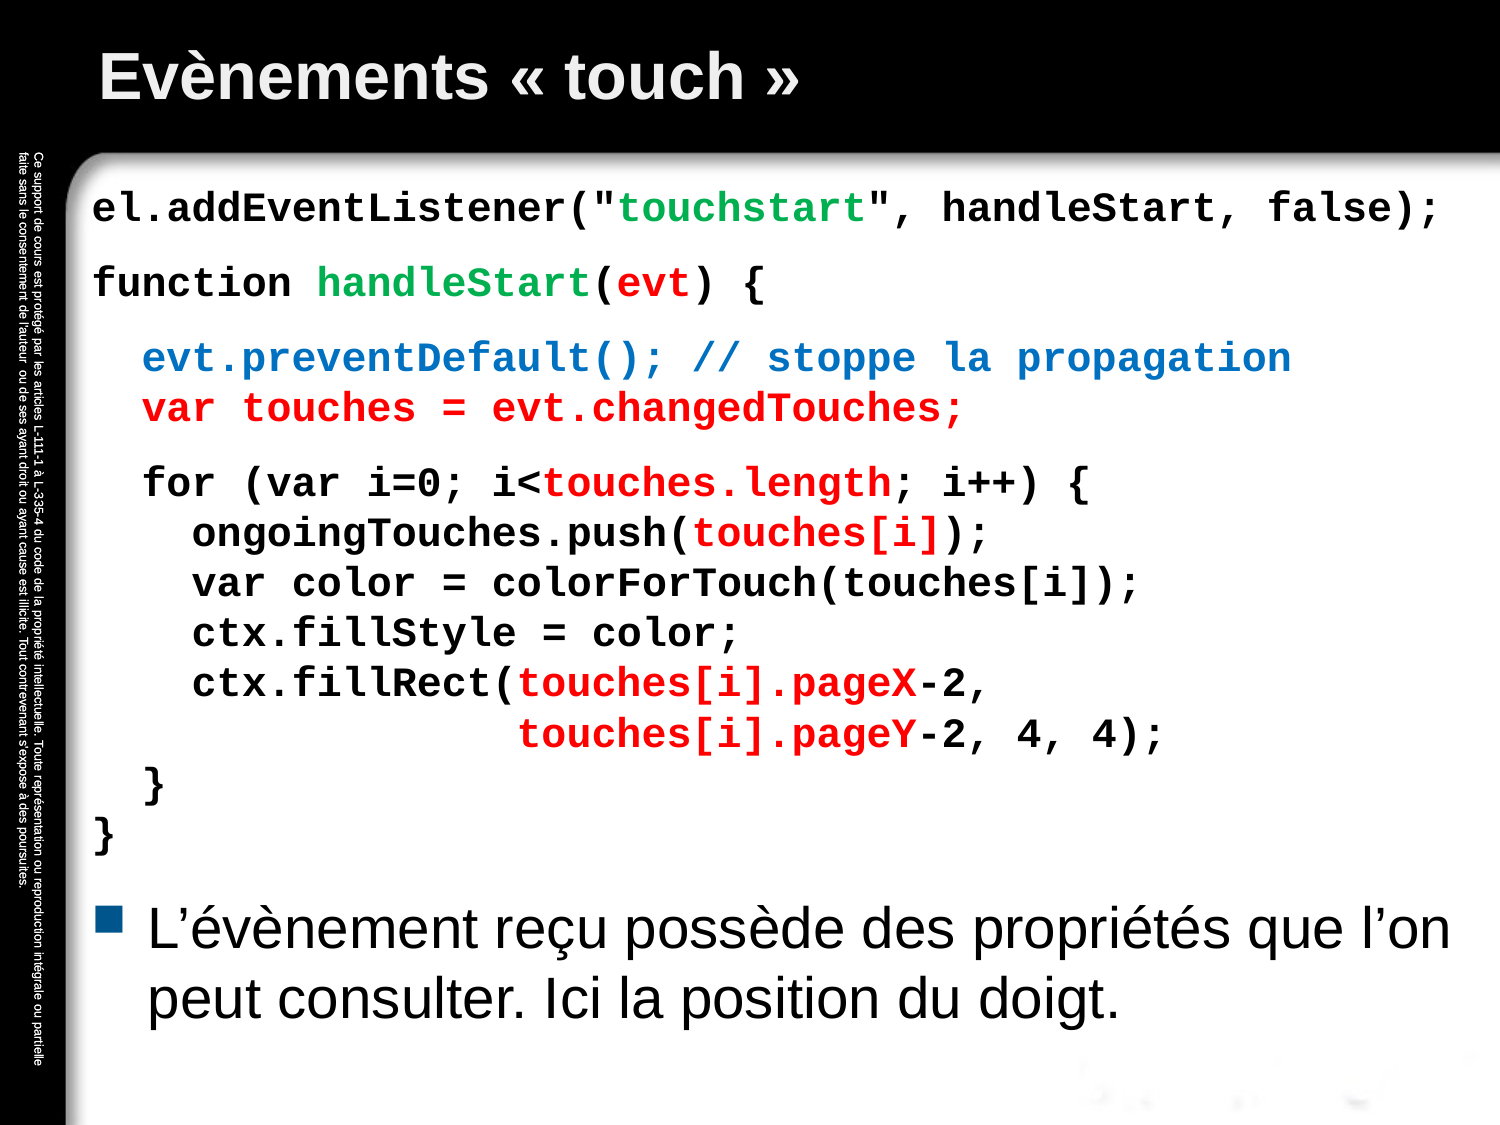

# Evènements « touch »
el.addEventListener("touchstart", handleStart, false);
function handleStart(evt) {
  evt.preventDefault(); // stoppe la propagation
  var touches = evt.changedTouches;
  for (var i=0; i<touches.length; i++) {
    ongoingTouches.push(touches[i]);
    var color = colorForTouch(touches[i]);
    ctx.fillStyle = color;
    ctx.fillRect(touches[i].pageX-2,
                 touches[i].pageY-2, 4, 4);
  }
}
L’évènement reçu possède des propriétés que l’on peut consulter. Ici la position du doigt.